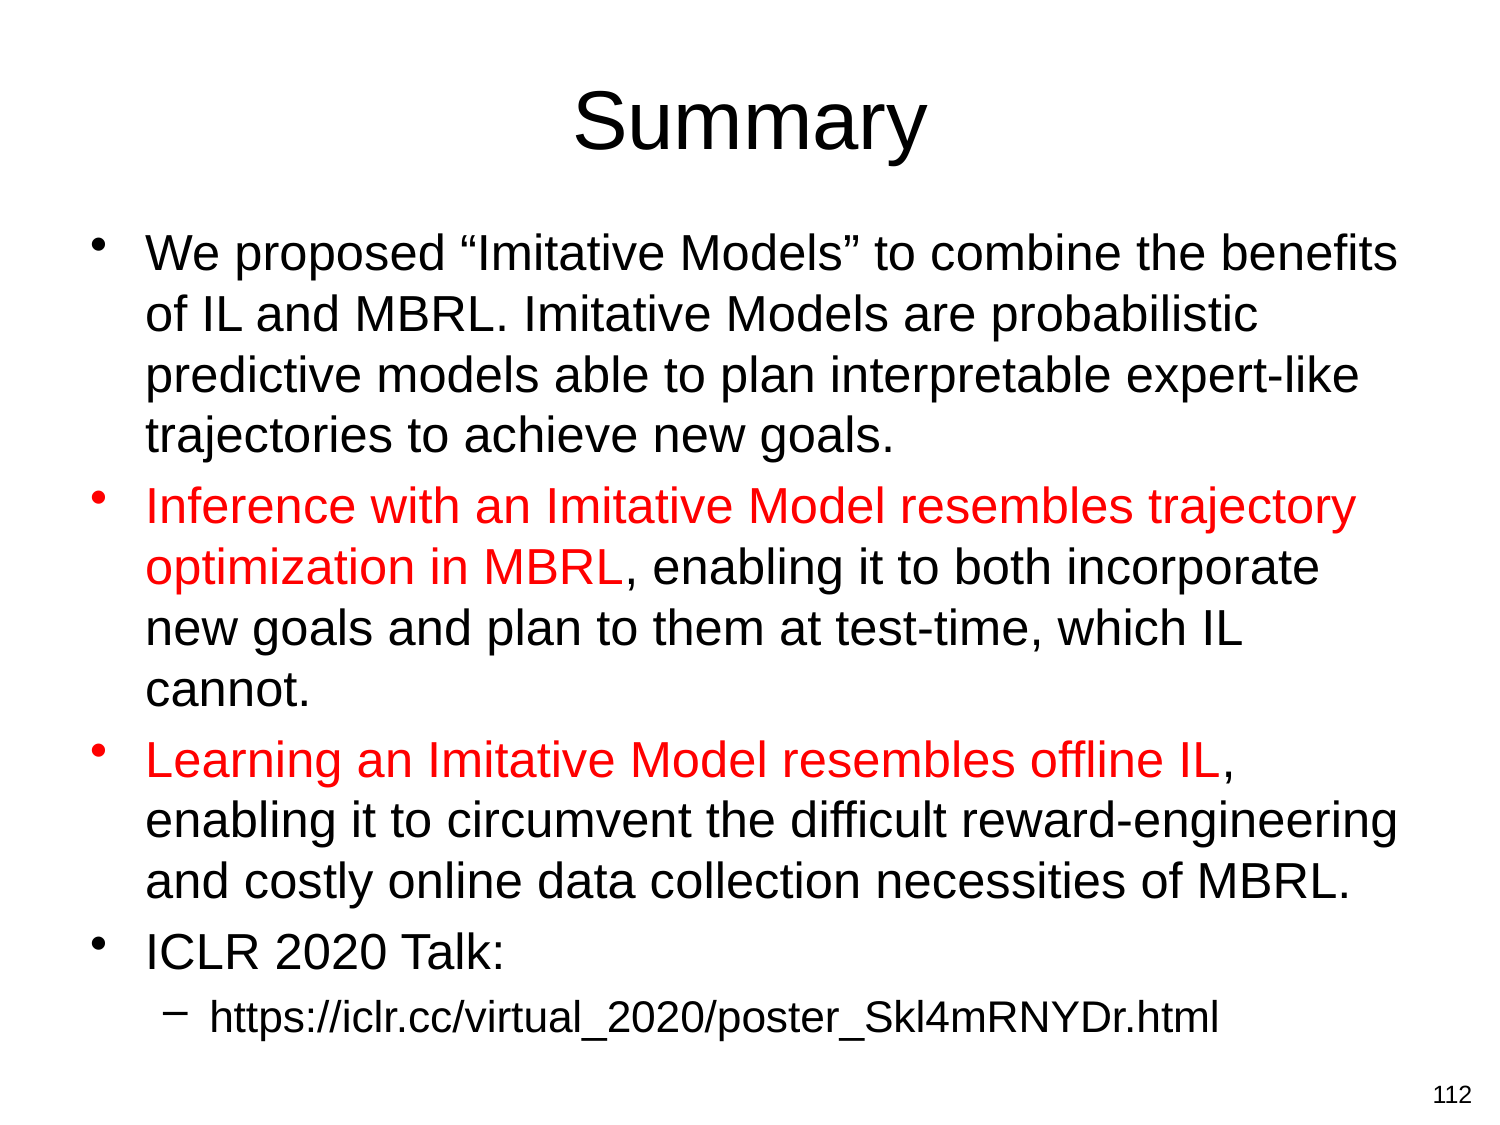

# Summary
We proposed “Imitative Models” to combine the benefits of IL and MBRL. Imitative Models are probabilistic predictive models able to plan interpretable expert-like trajectories to achieve new goals.
Inference with an Imitative Model resembles trajectory optimization in MBRL, enabling it to both incorporate new goals and plan to them at test-time, which IL cannot.
Learning an Imitative Model resembles offline IL, enabling it to circumvent the difficult reward-engineering and costly online data collection necessities of MBRL.
ICLR 2020 Talk:
https://iclr.cc/virtual_2020/poster_Skl4mRNYDr.html
112